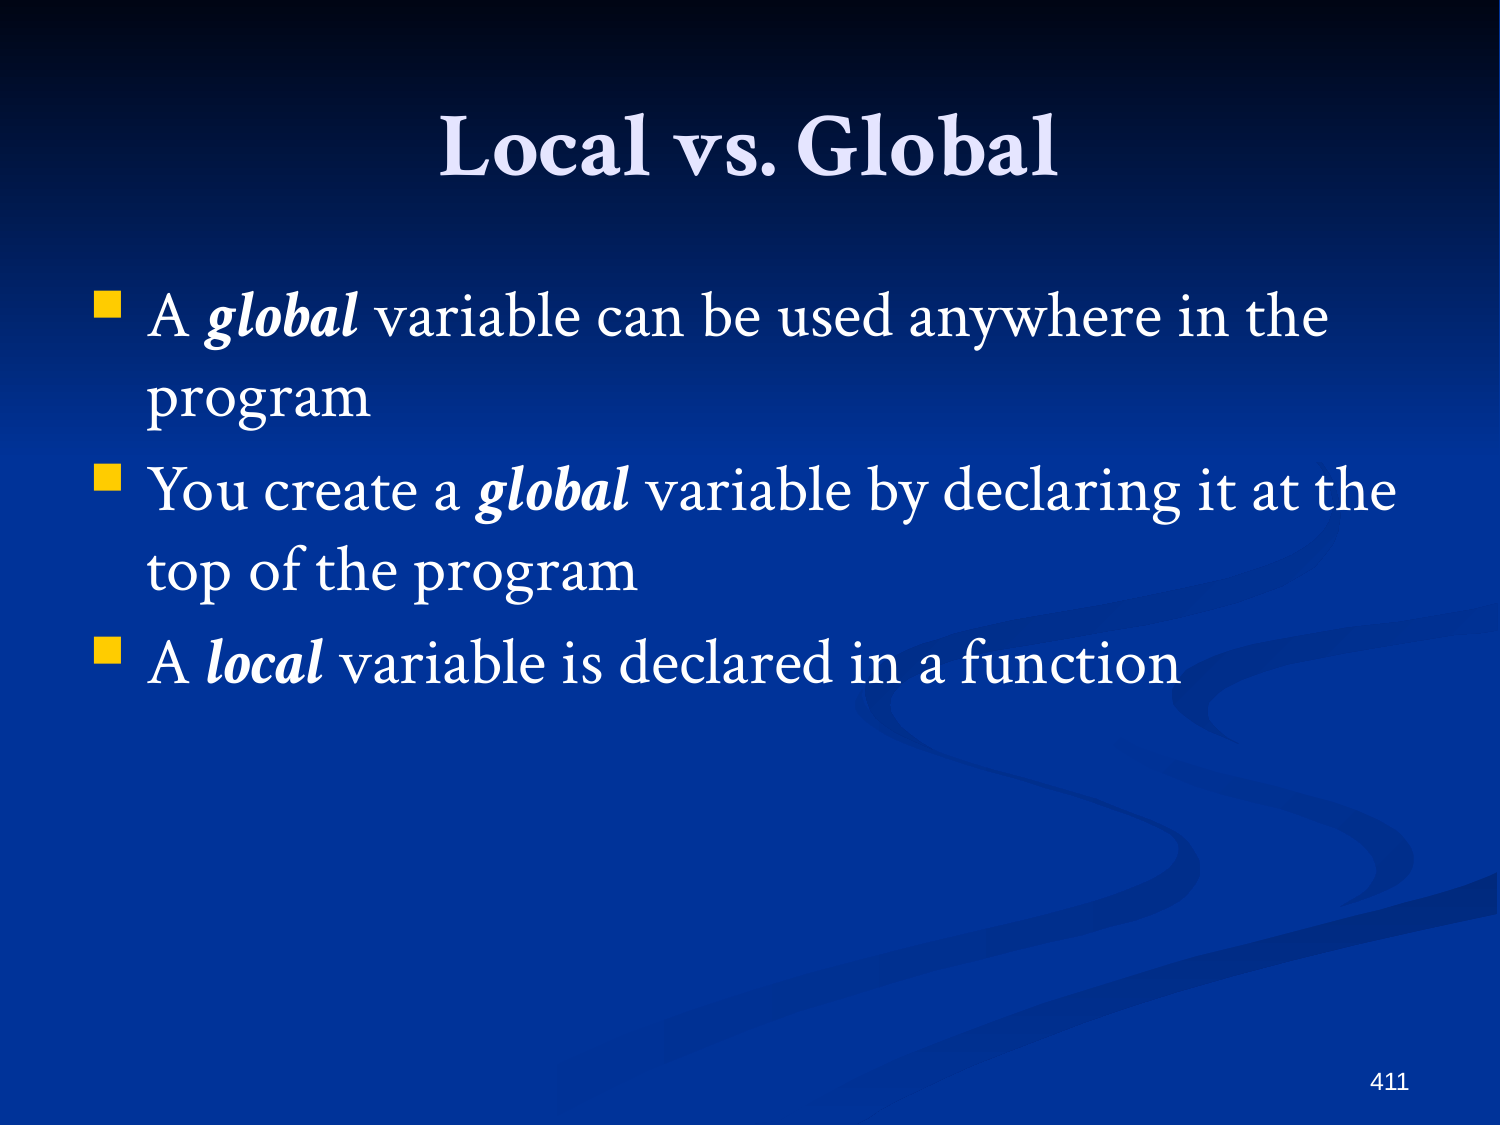

# Local vs. Global
A global variable can be used anywhere in the program
You create a global variable by declaring it at the top of the program
A local variable is declared in a function
411